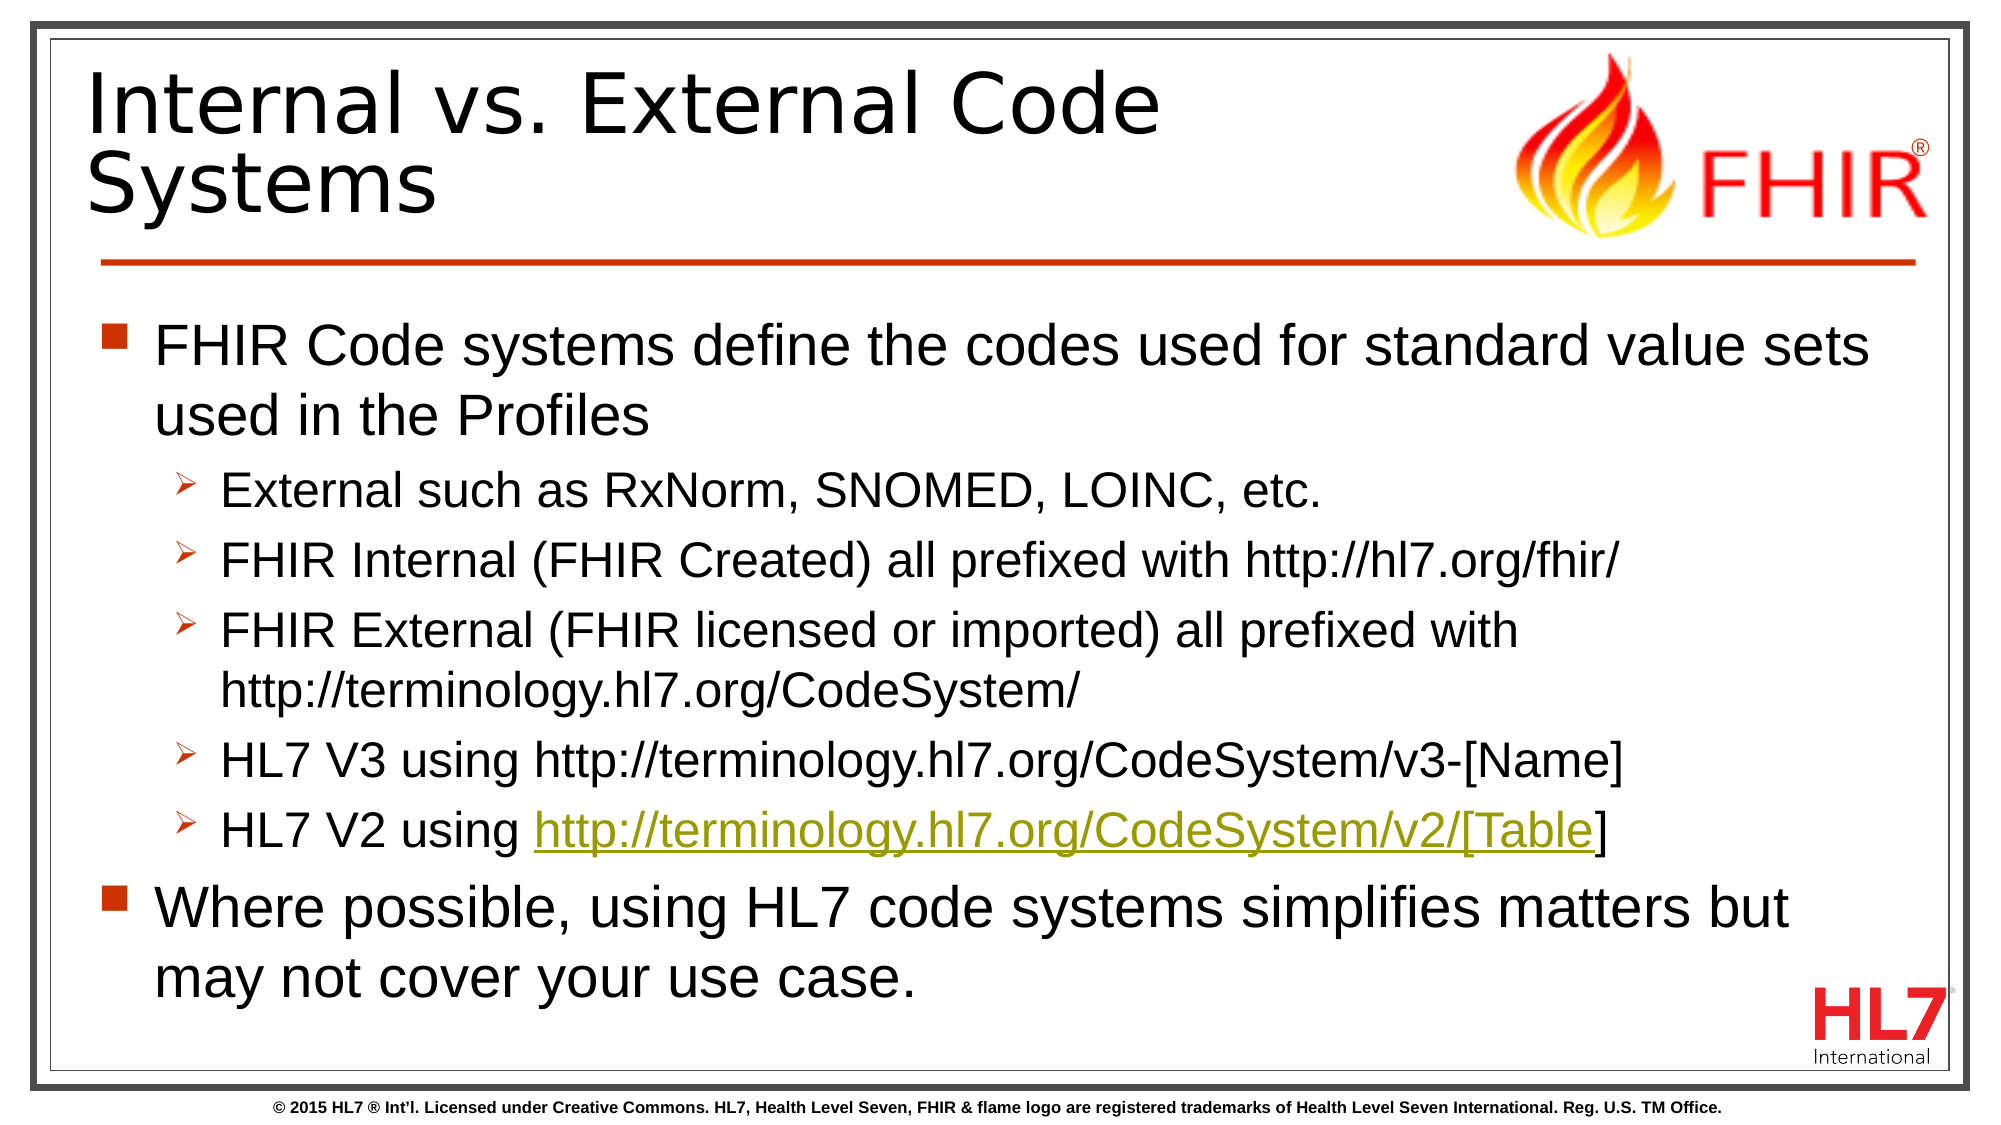

# Internal vs. External Code Systems
FHIR Code systems define the codes used for standard value sets used in the Profiles
External such as RxNorm, SNOMED, LOINC, etc.
FHIR Internal (FHIR Created) all prefixed with http://hl7.org/fhir/
FHIR External (FHIR licensed or imported) all prefixed with http://terminology.hl7​.org/CodeSystem/
HL7 V3 using http://terminology.hl7.org/CodeSystem/v3-[Name]
HL7 V2 using http://terminology.hl7.org/CodeSystem/v2/[Table]
Where possible, using HL7 code systems simplifies matters but may not cover your use case.